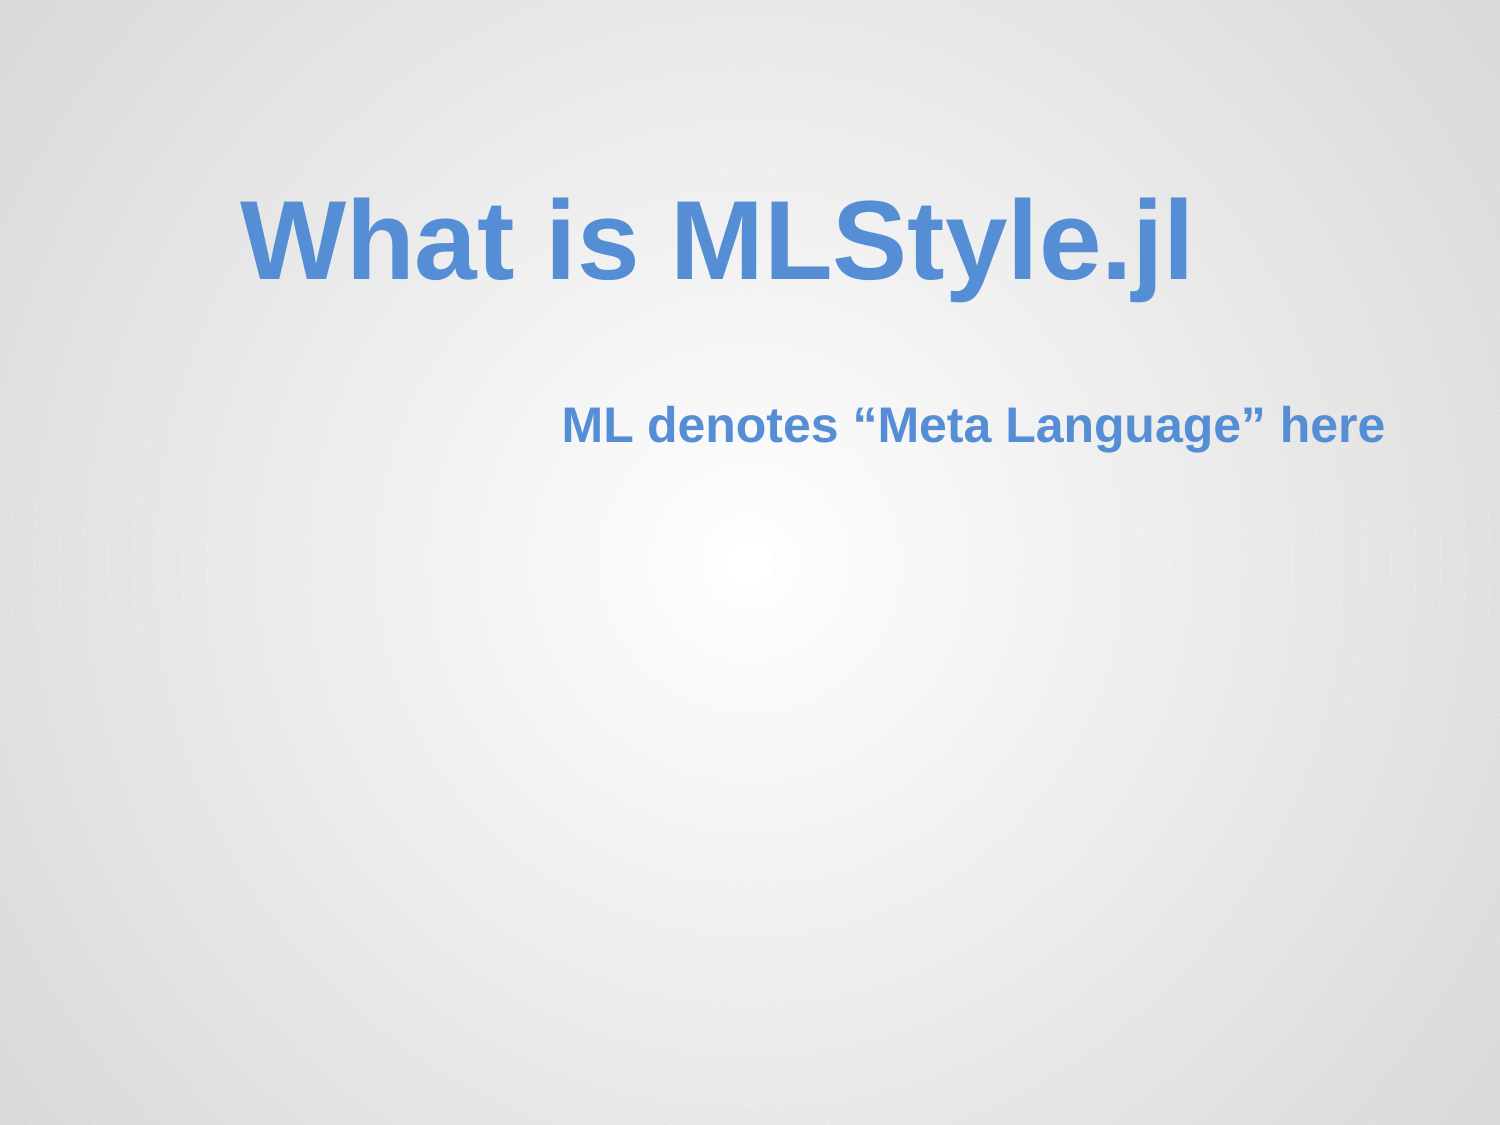

What is MLStyle.jl
ML denotes “Meta Language” here